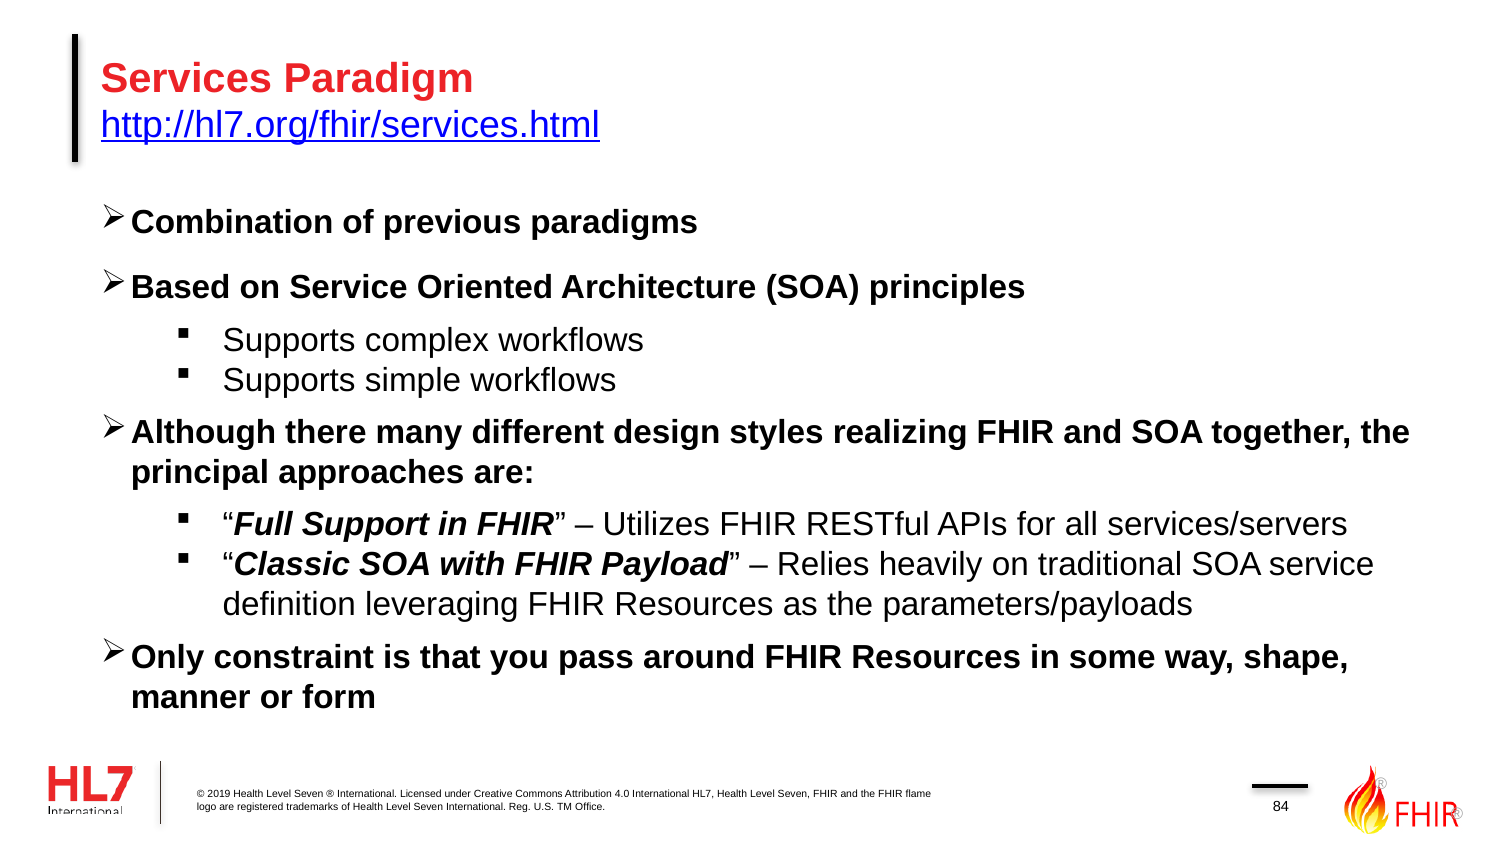

# Services Paradigm http://hl7.org/fhir/services.html
Combination of previous paradigms
Based on Service Oriented Architecture (SOA) principles
Supports complex workflows
Supports simple workflows
Although there many different design styles realizing FHIR and SOA together, the principal approaches are:
“Full Support in FHIR” – Utilizes FHIR RESTful APIs for all services/servers
“Classic SOA with FHIR Payload” – Relies heavily on traditional SOA service definition leveraging FHIR Resources as the parameters/payloads
Only constraint is that you pass around FHIR Resources in some way, shape, manner or form
84
© 2019 Health Level Seven ® International. Licensed under Creative Commons Attribution 4.0 International HL7, Health Level Seven, FHIR and the FHIR flame logo are registered trademarks of Health Level Seven International. Reg. U.S. TM Office.